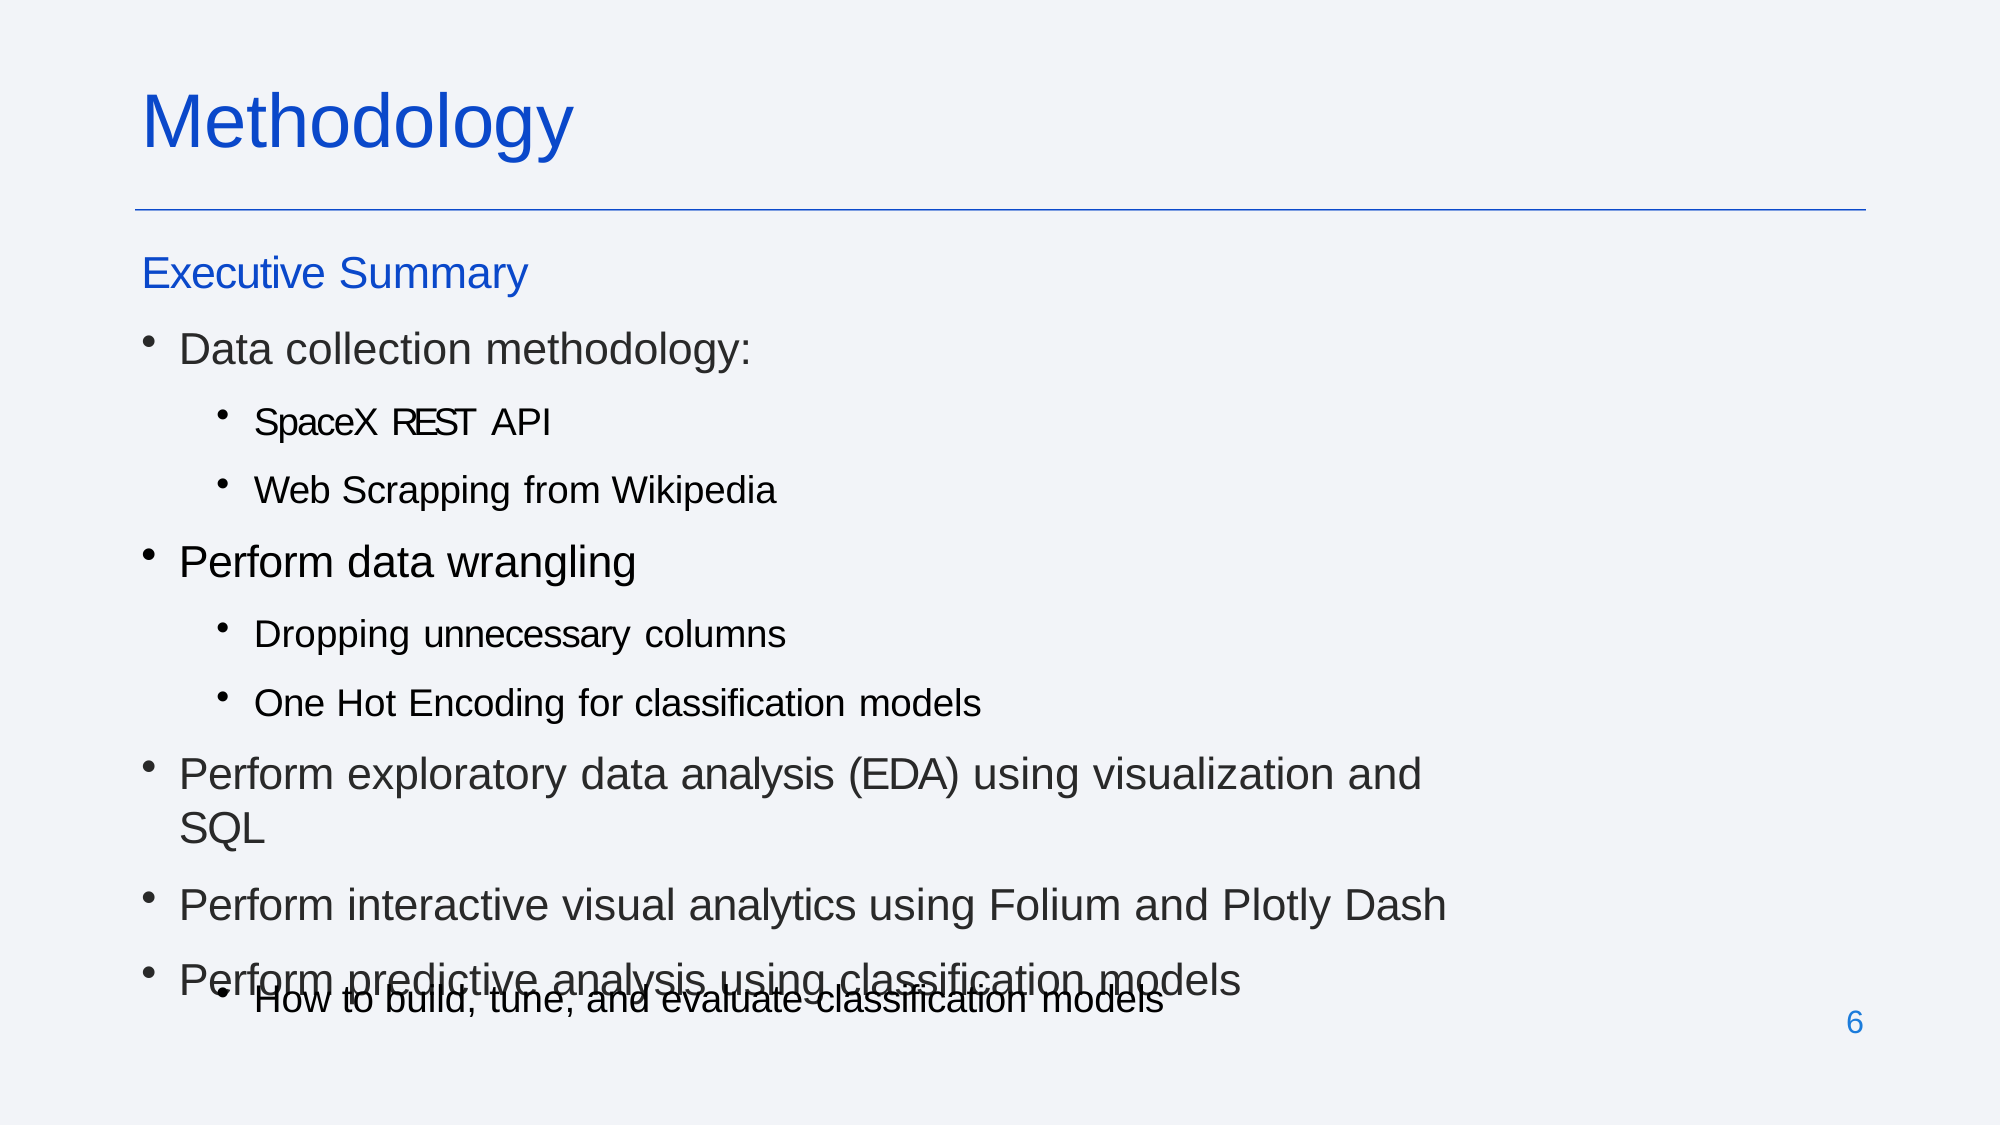

# Methodology
Executive Summary
Data collection methodology:
SpaceX REST API
Web Scrapping from Wikipedia
Perform data wrangling
Dropping unnecessary columns
One Hot Encoding for classification models
Perform exploratory data analysis (EDA) using visualization and SQL
Perform interactive visual analytics using Folium and Plotly Dash
Perform predictive analysis using classification models
How to build, tune, and evaluate classification models
6